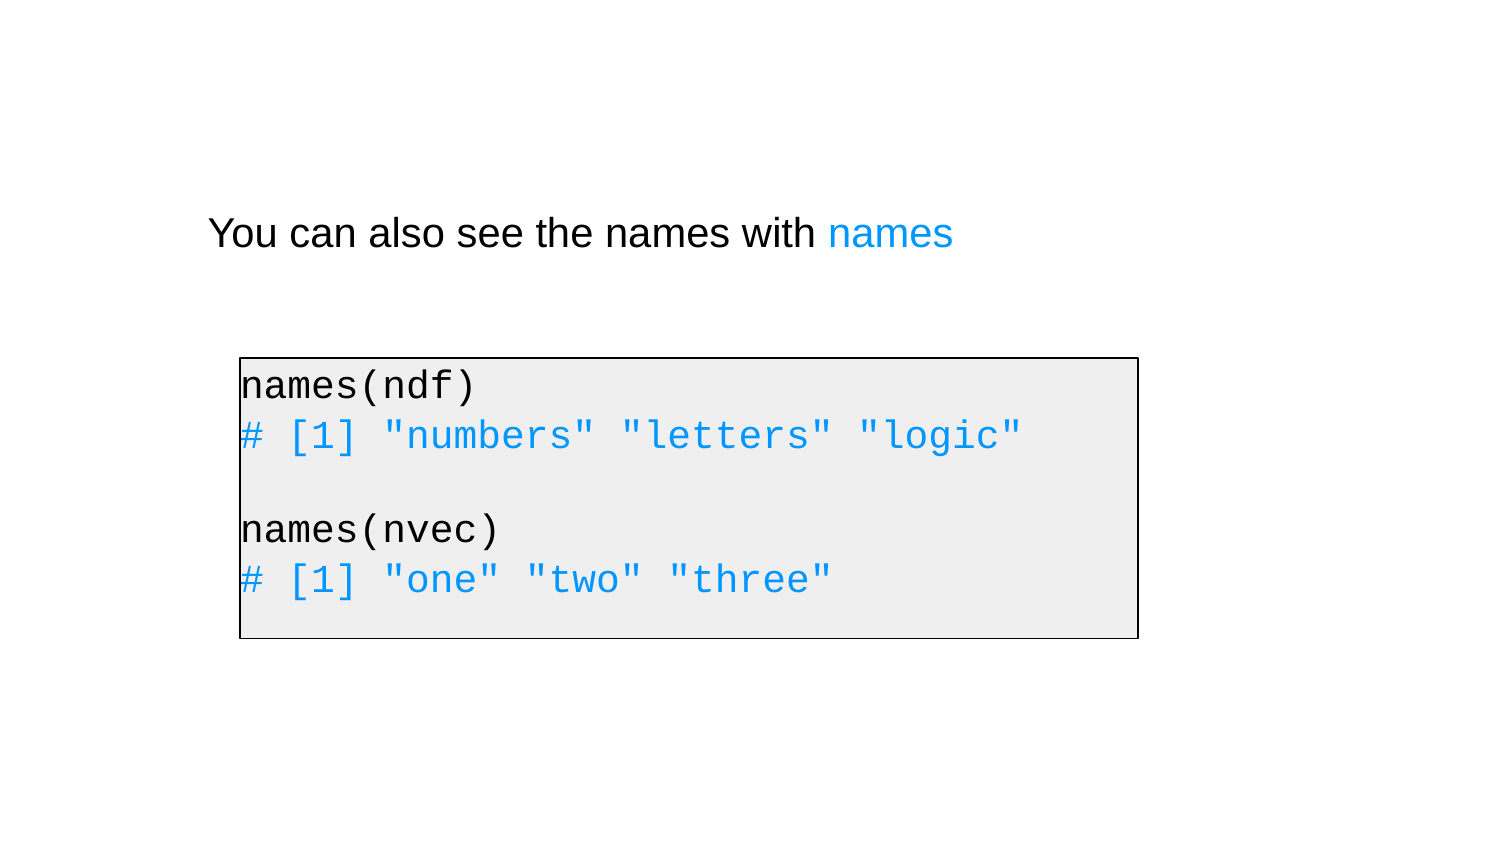

You can also see the names with names

names(ndf)
# [1] "numbers" "letters" "logic"

names(nvec)
# [1] "one" "two" "three"